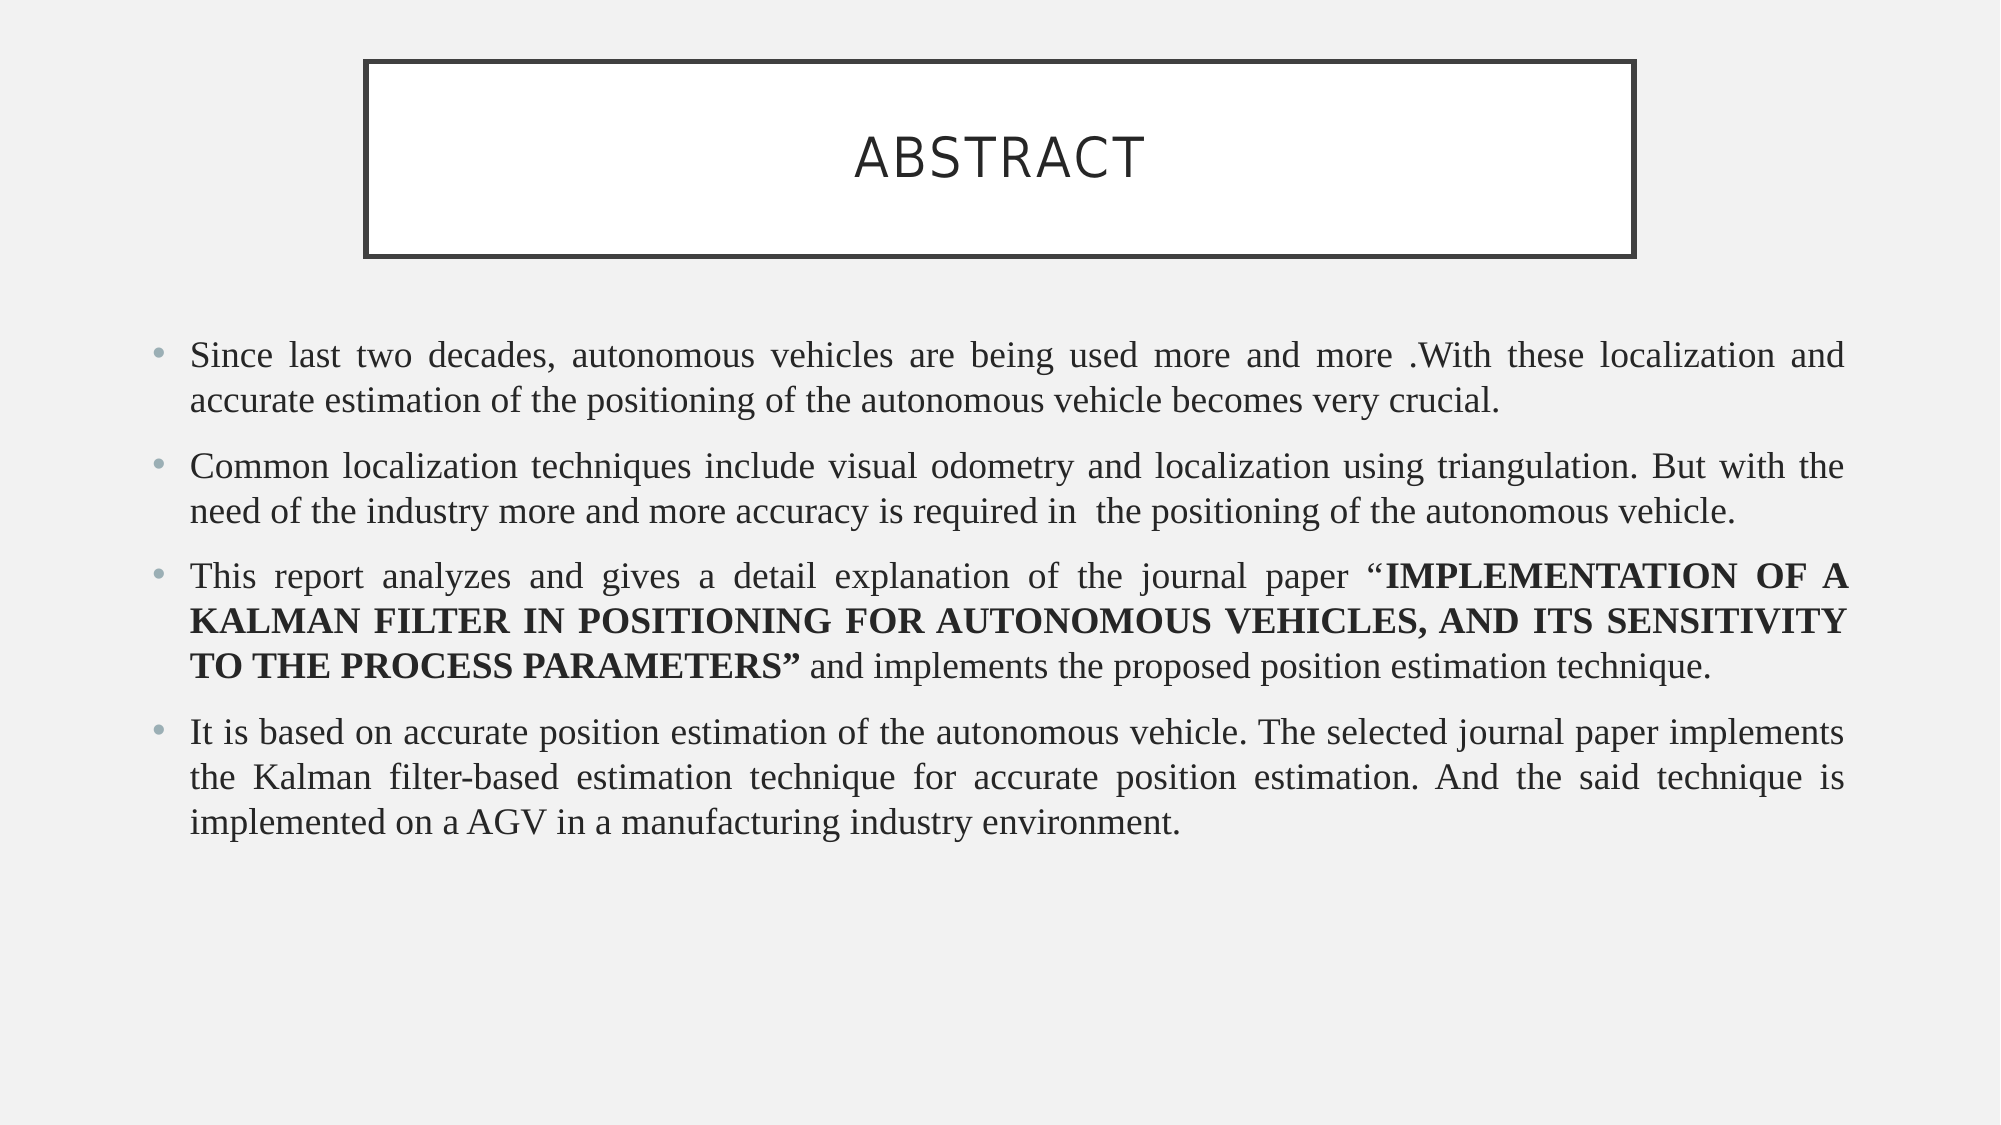

# Abstract
Since last two decades, autonomous vehicles are being used more and more .With these localization and accurate estimation of the positioning of the autonomous vehicle becomes very crucial.
Common localization techniques include visual odometry and localization using triangulation. But with the need of the industry more and more accuracy is required in  the positioning of the autonomous vehicle.
This report analyzes and gives a detail explanation of the journal paper “IMPLEMENTATION OF A KALMAN FILTER IN POSITIONING FOR AUTONOMOUS VEHICLES, AND ITS SENSITIVITY TO THE PROCESS PARAMETERS” and implements the proposed position estimation technique.
It is based on accurate position estimation of the autonomous vehicle. The selected journal paper implements the Kalman filter-based estimation technique for accurate position estimation. And the said technique is implemented on a AGV in a manufacturing industry environment.